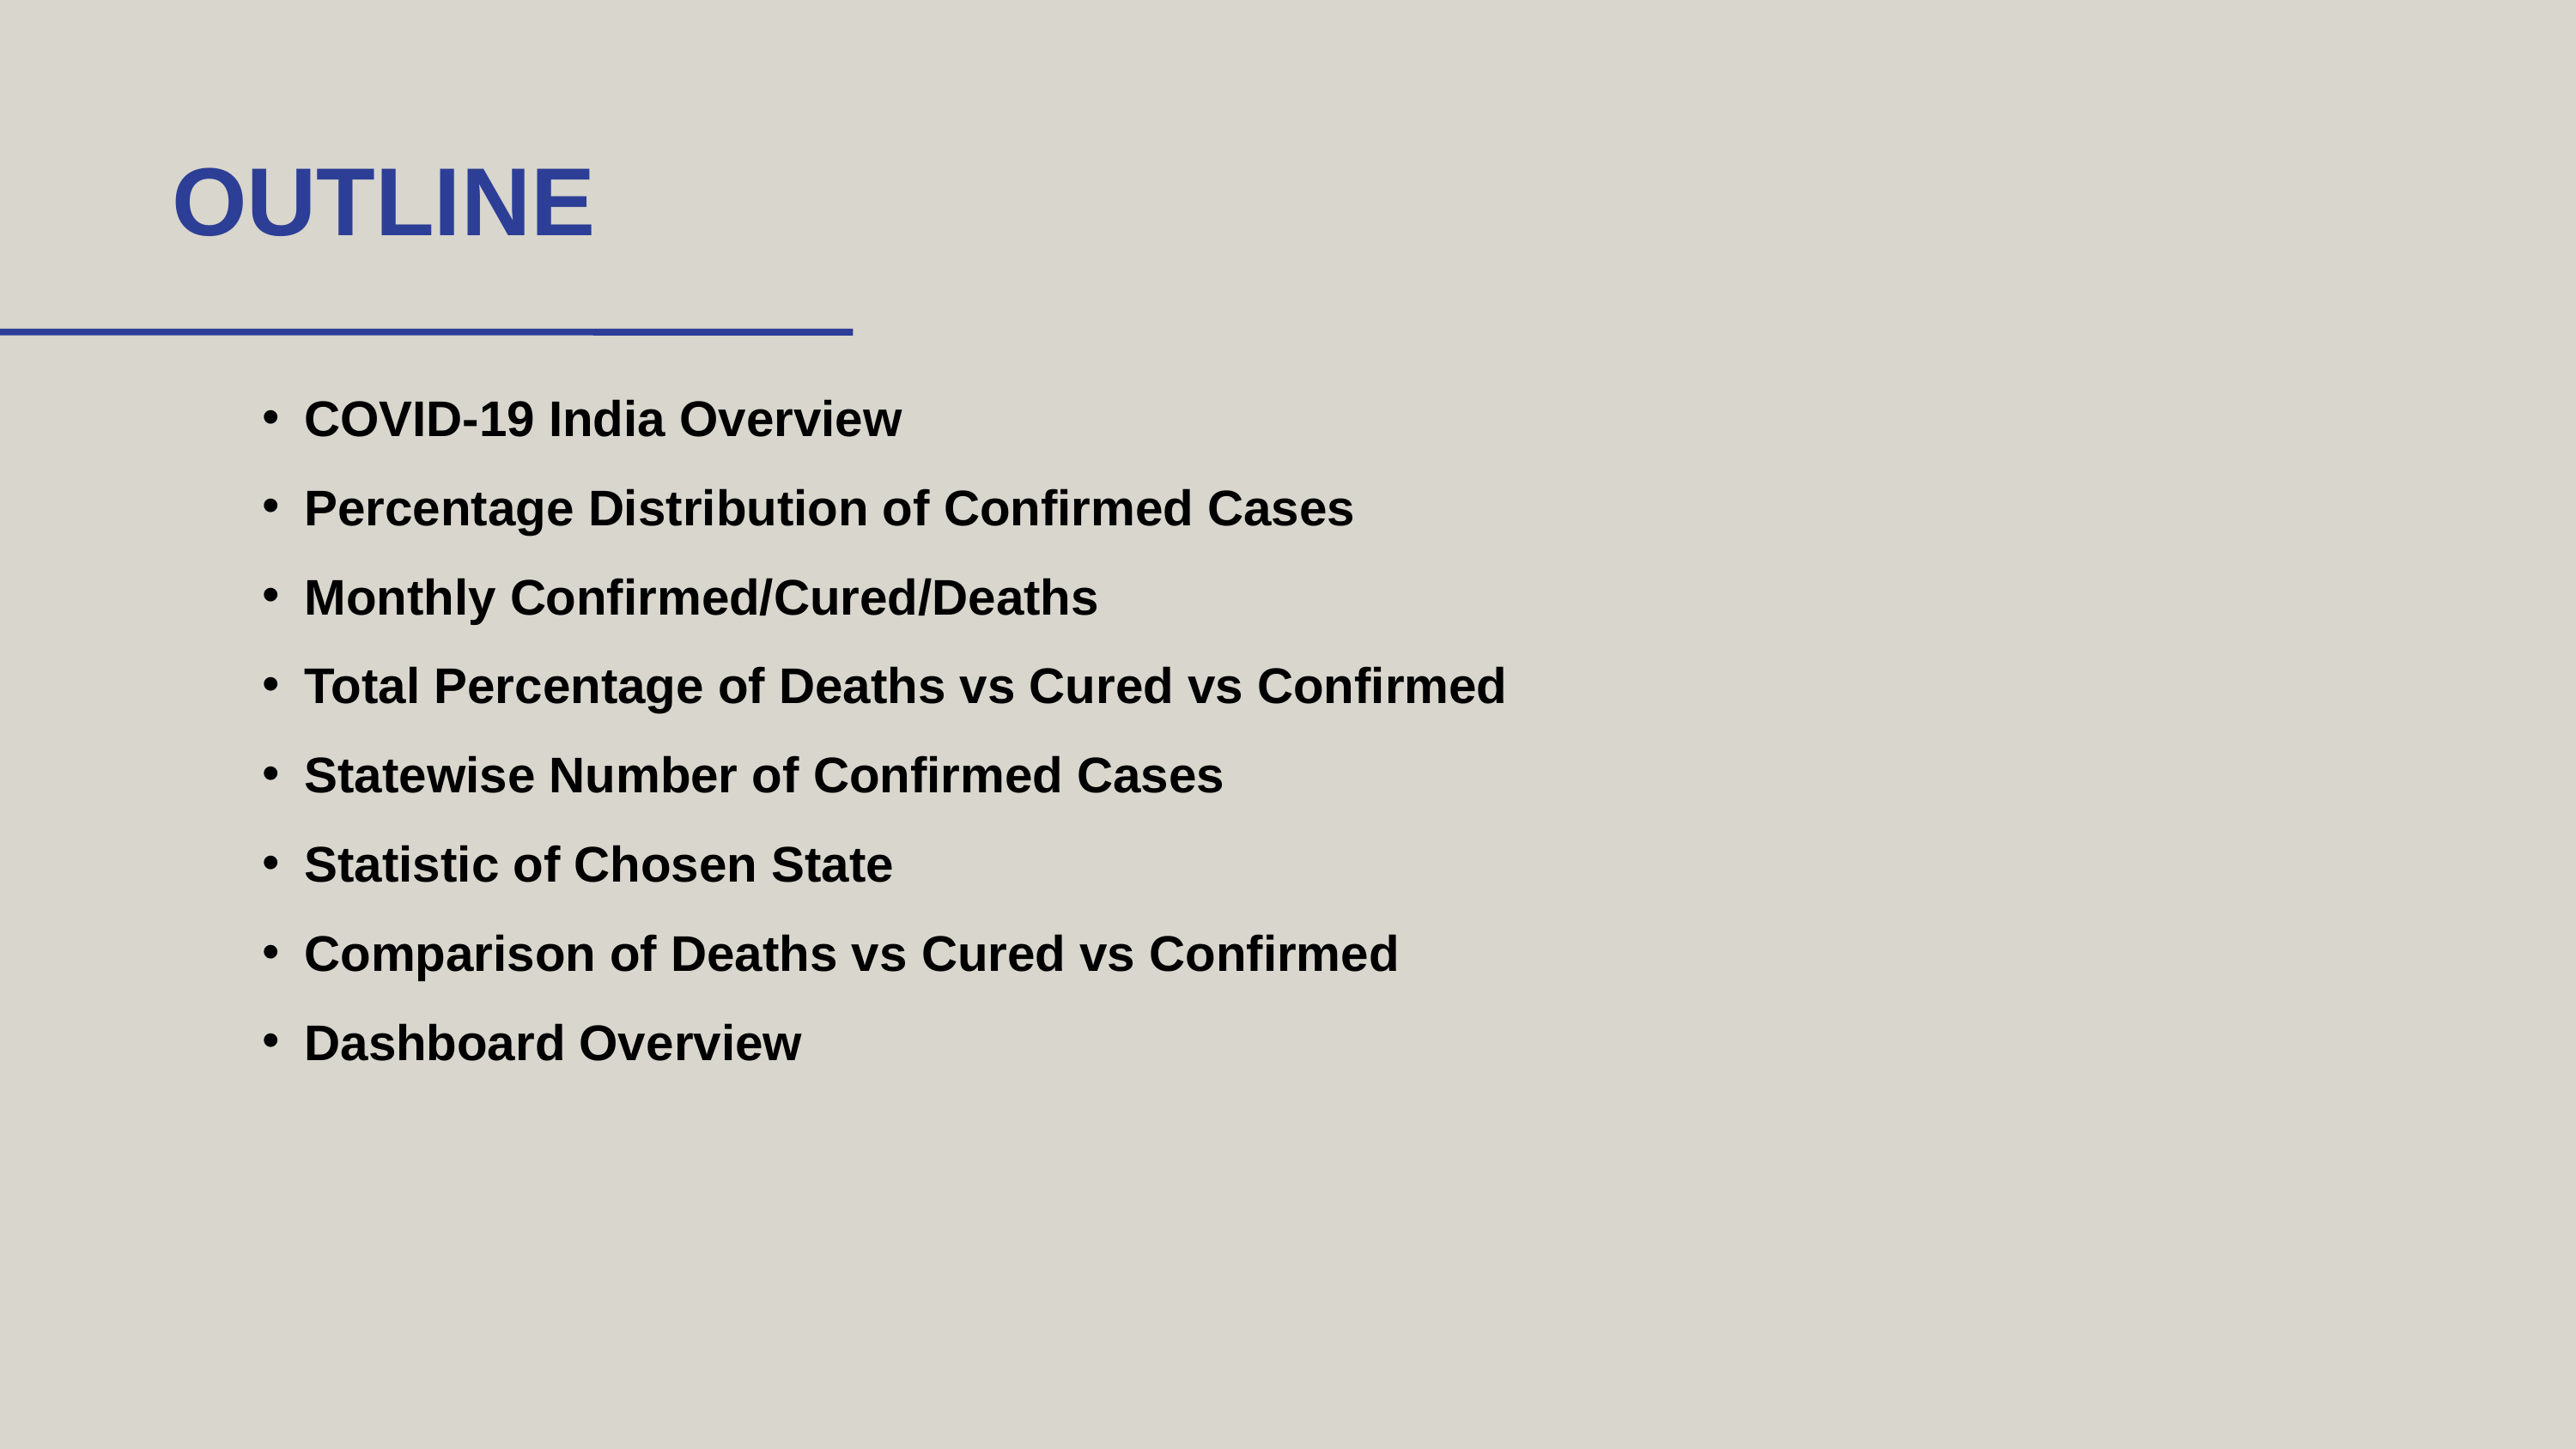

OUTLINE

COVID-19 India Overview
Percentage Distribution of Confirmed Cases
Monthly Confirmed/Cured/Deaths
Total Percentage of Deaths vs Cured vs Confirmed
Statewise Number of Confirmed Cases
Statistic of Chosen State
Comparison of Deaths vs Cured vs Confirmed
Dashboard Overview